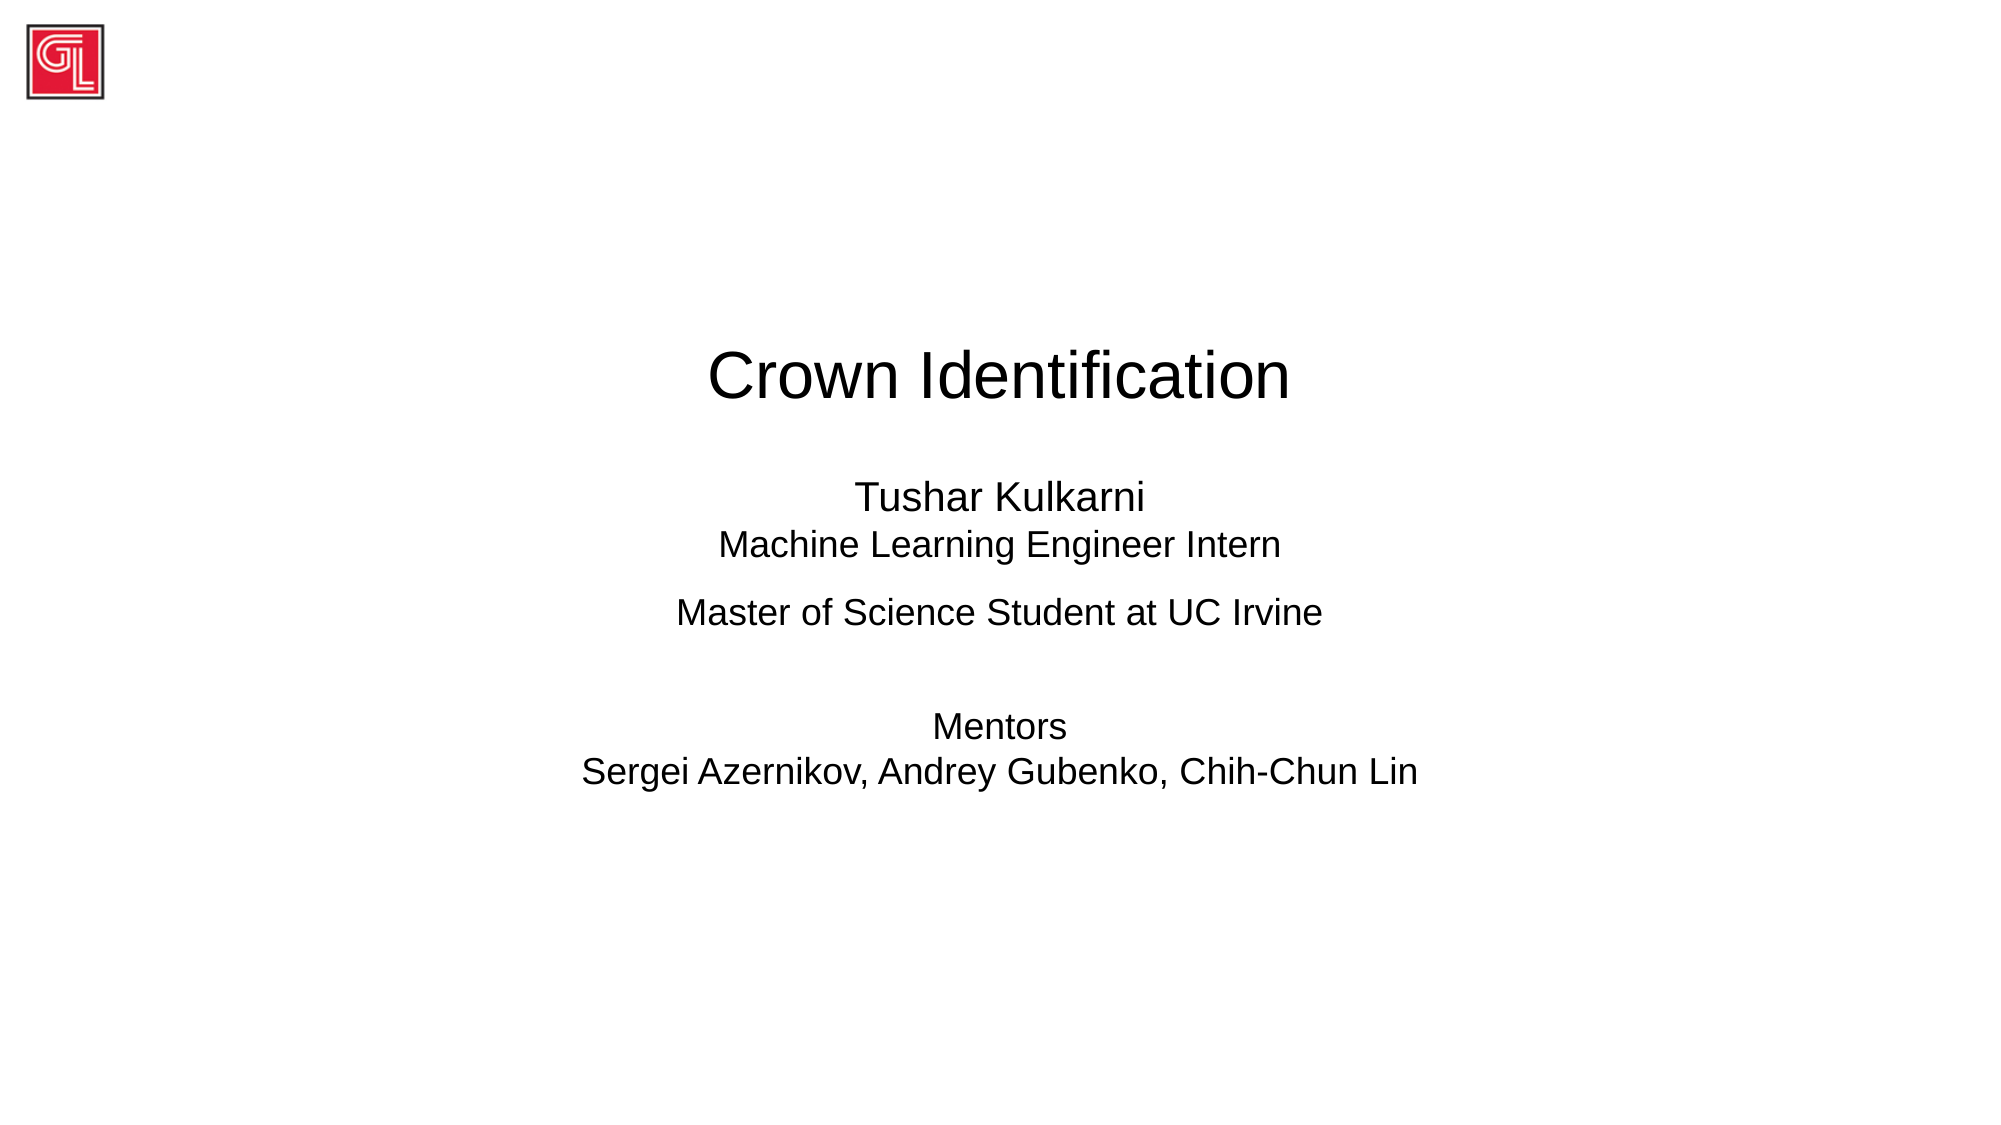

Crown Identification
Tushar Kulkarni
Machine Learning Engineer Intern
Master of Science Student at UC Irvine
Mentors
Sergei Azernikov, Andrey Gubenko, Chih-Chun Lin